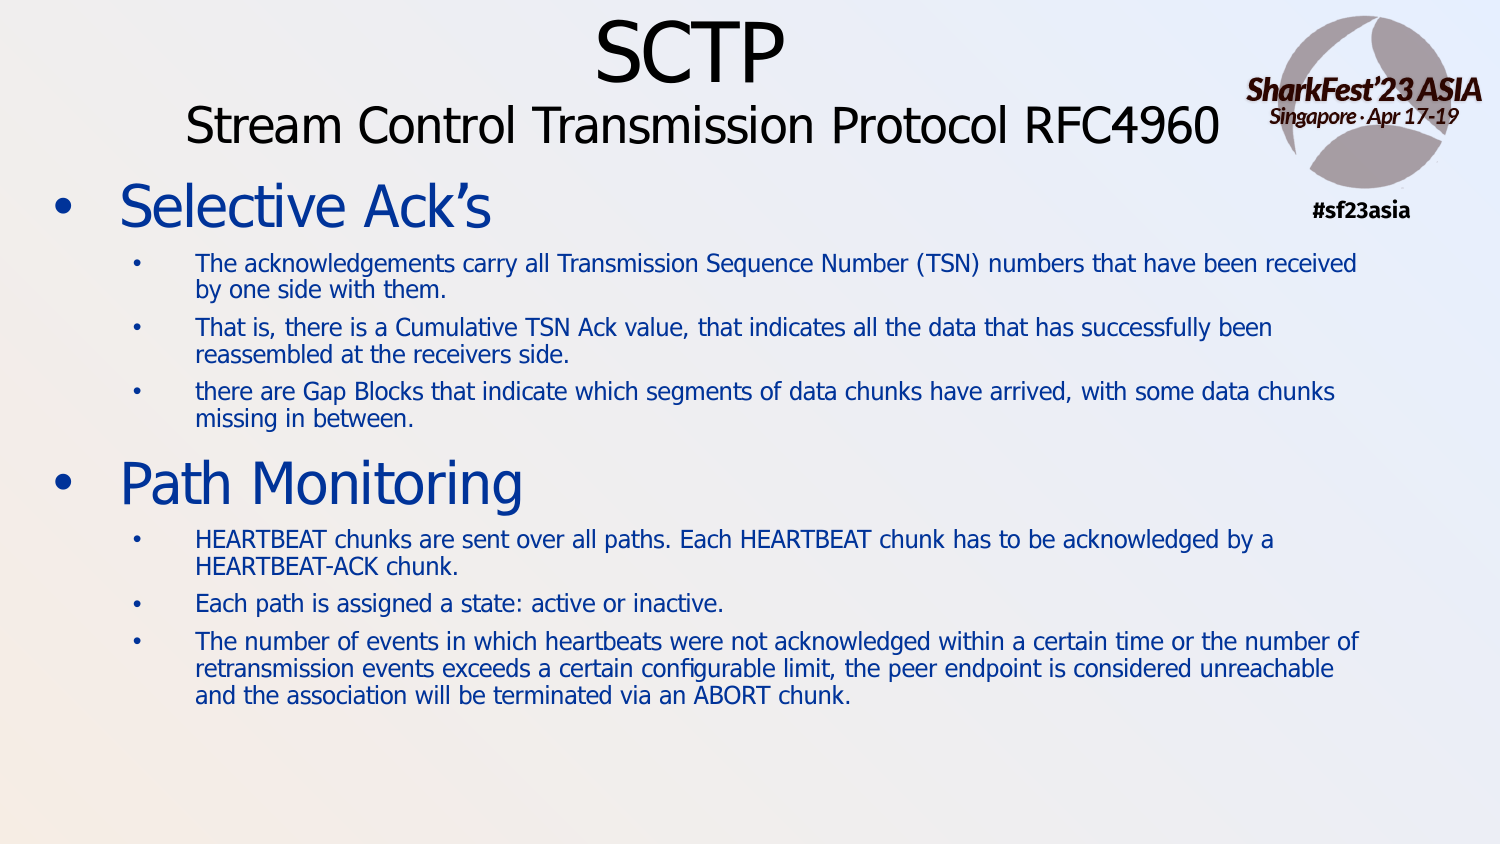

# SCTP Stream Control Transmission Protocol RFC4960
Selective Ack’s
The acknowledgements carry all Transmission Sequence Number (TSN) numbers that have been received by one side with them.
That is, there is a Cumulative TSN Ack value, that indicates all the data that has successfully been reassembled at the receivers side.
there are Gap Blocks that indicate which segments of data chunks have arrived, with some data chunks missing in between.
Path Monitoring
HEARTBEAT chunks are sent over all paths. Each HEARTBEAT chunk has to be acknowledged by a HEARTBEAT-ACK chunk.
Each path is assigned a state: active or inactive.
The number of events in which heartbeats were not acknowledged within a certain time or the number of retransmission events exceeds a certain configurable limit, the peer endpoint is considered unreachable and the association will be terminated via an ABORT chunk.